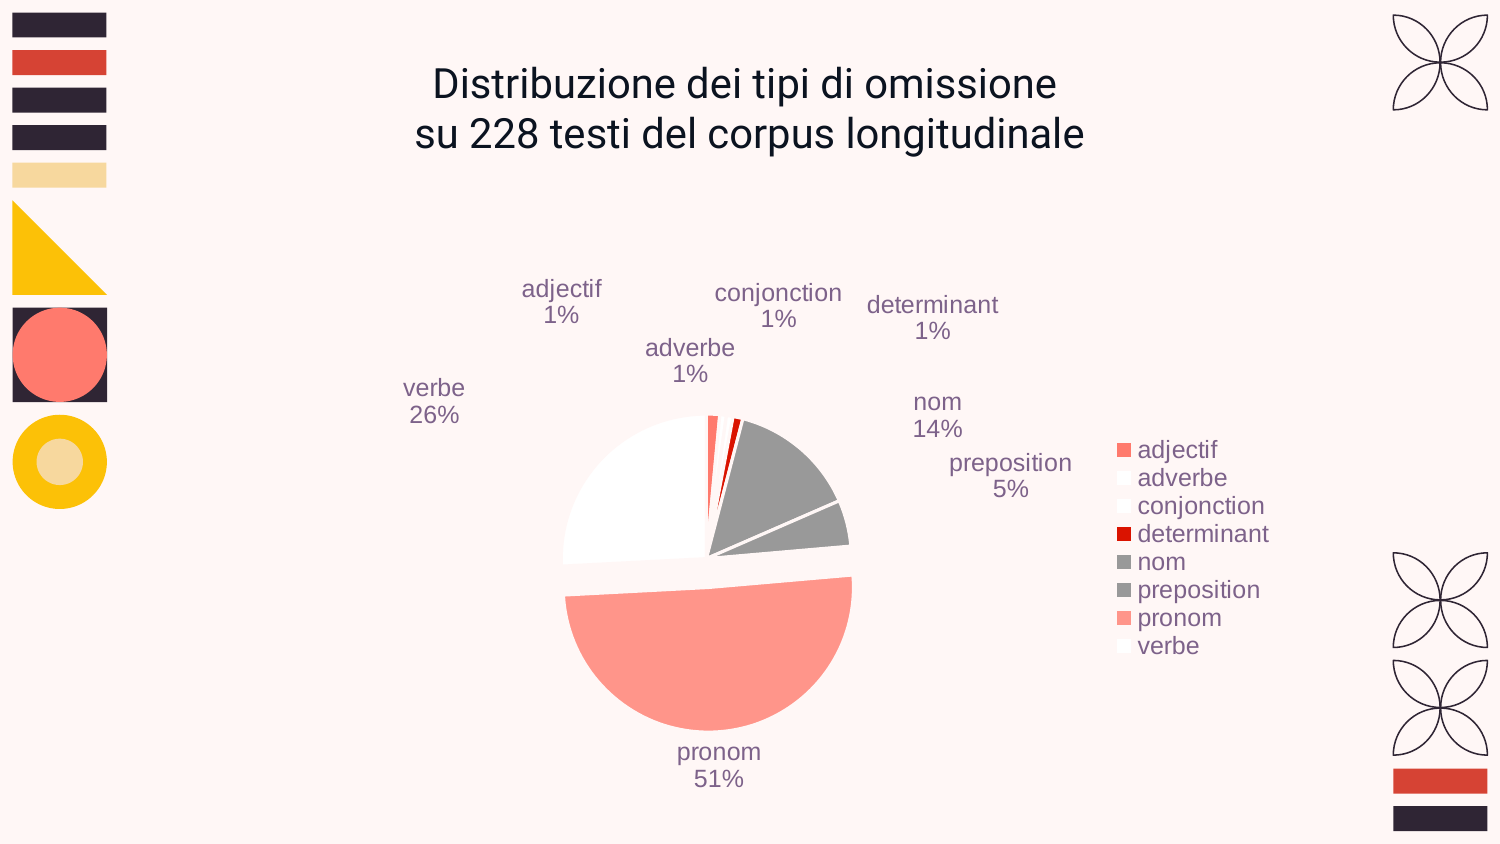

Distribuzione dei tipi di omissione
su 228 testi del corpus longitudinale

### Chart

| Category |  |
|---|---|
| adjectif | 4.0 |
| adverbe | 2.0 |
| conjonction | 2.0 |
| determinant | 3.0 |
| nom | 39.0 |
| preposition | 14.0 |
| pronom | 137.0 |
| verbe | 70.0 |